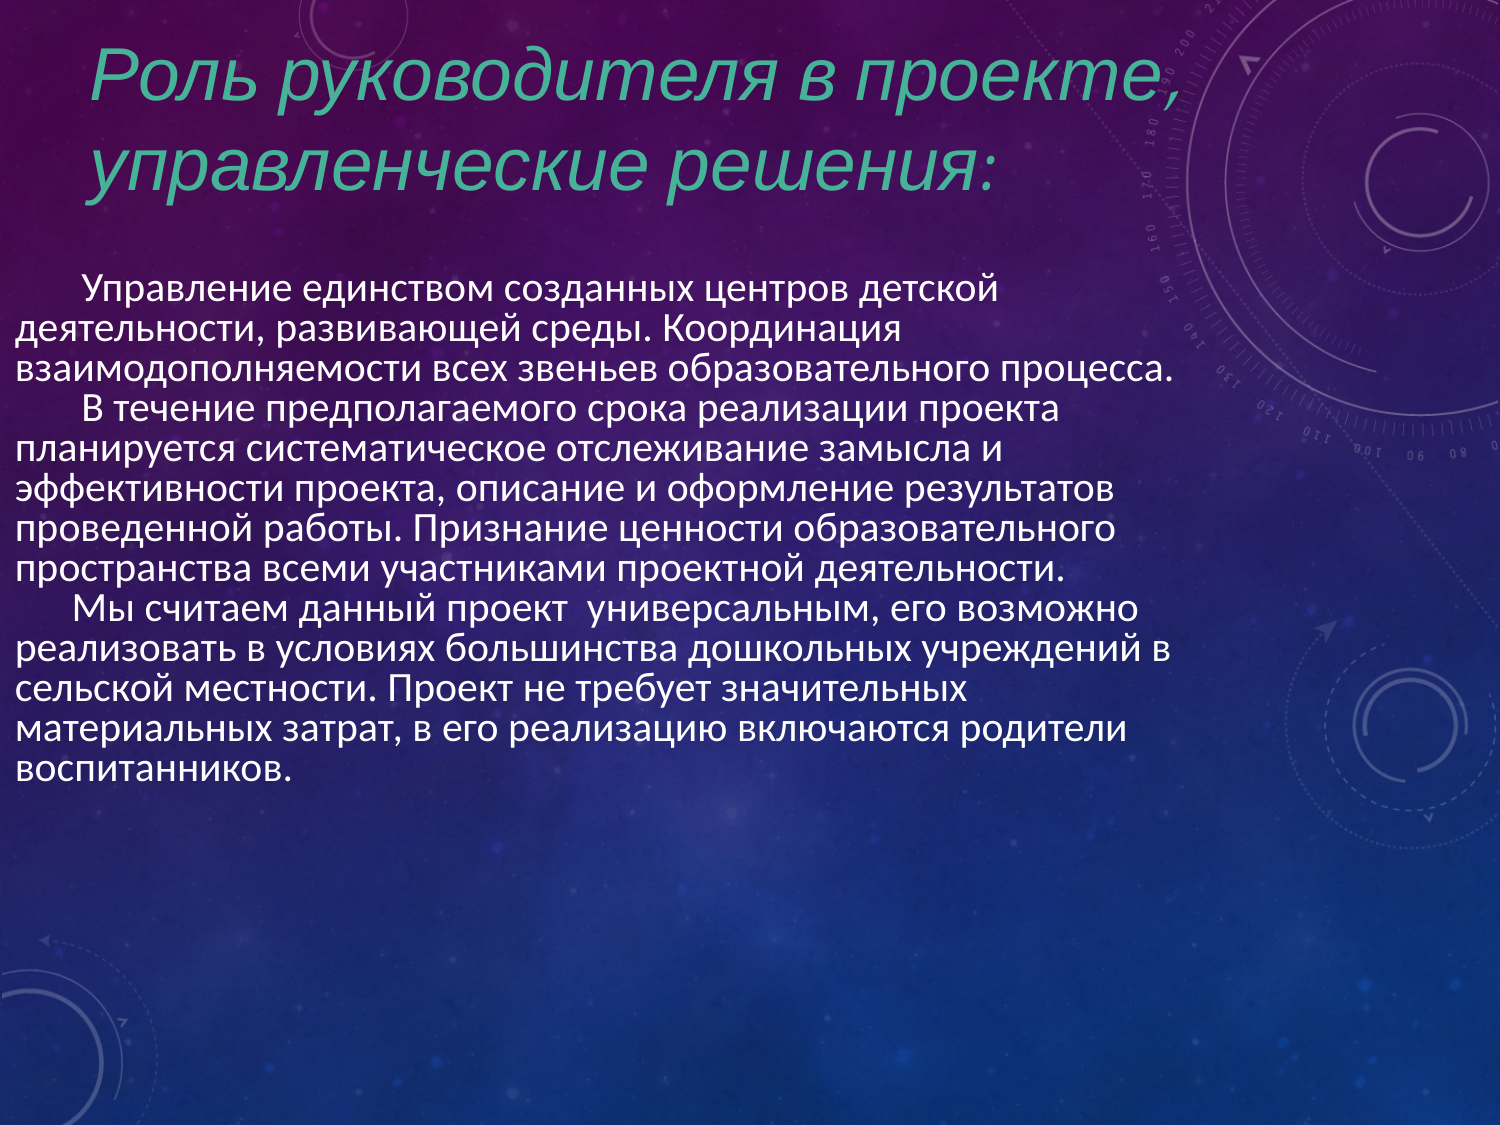

Роль руководителя в проекте, управленческие решения:
       Управление единством созданных центров детской деятельности, развивающей среды. Координация взаимодополняемости всех звеньев образовательного процесса.
       В течение предполагаемого срока реализации проекта планируется систематическое отслеживание замысла и эффективности проекта, описание и оформление результатов проведенной работы. Признание ценности образовательного пространства всеми участниками проектной деятельности.
      Мы считаем данный проект  универсальным, его возможно реализовать в условиях большинства дошкольных учреждений в сельской местности. Проект не требует значительных материальных затрат, в его реализацию включаются родители воспитанников.